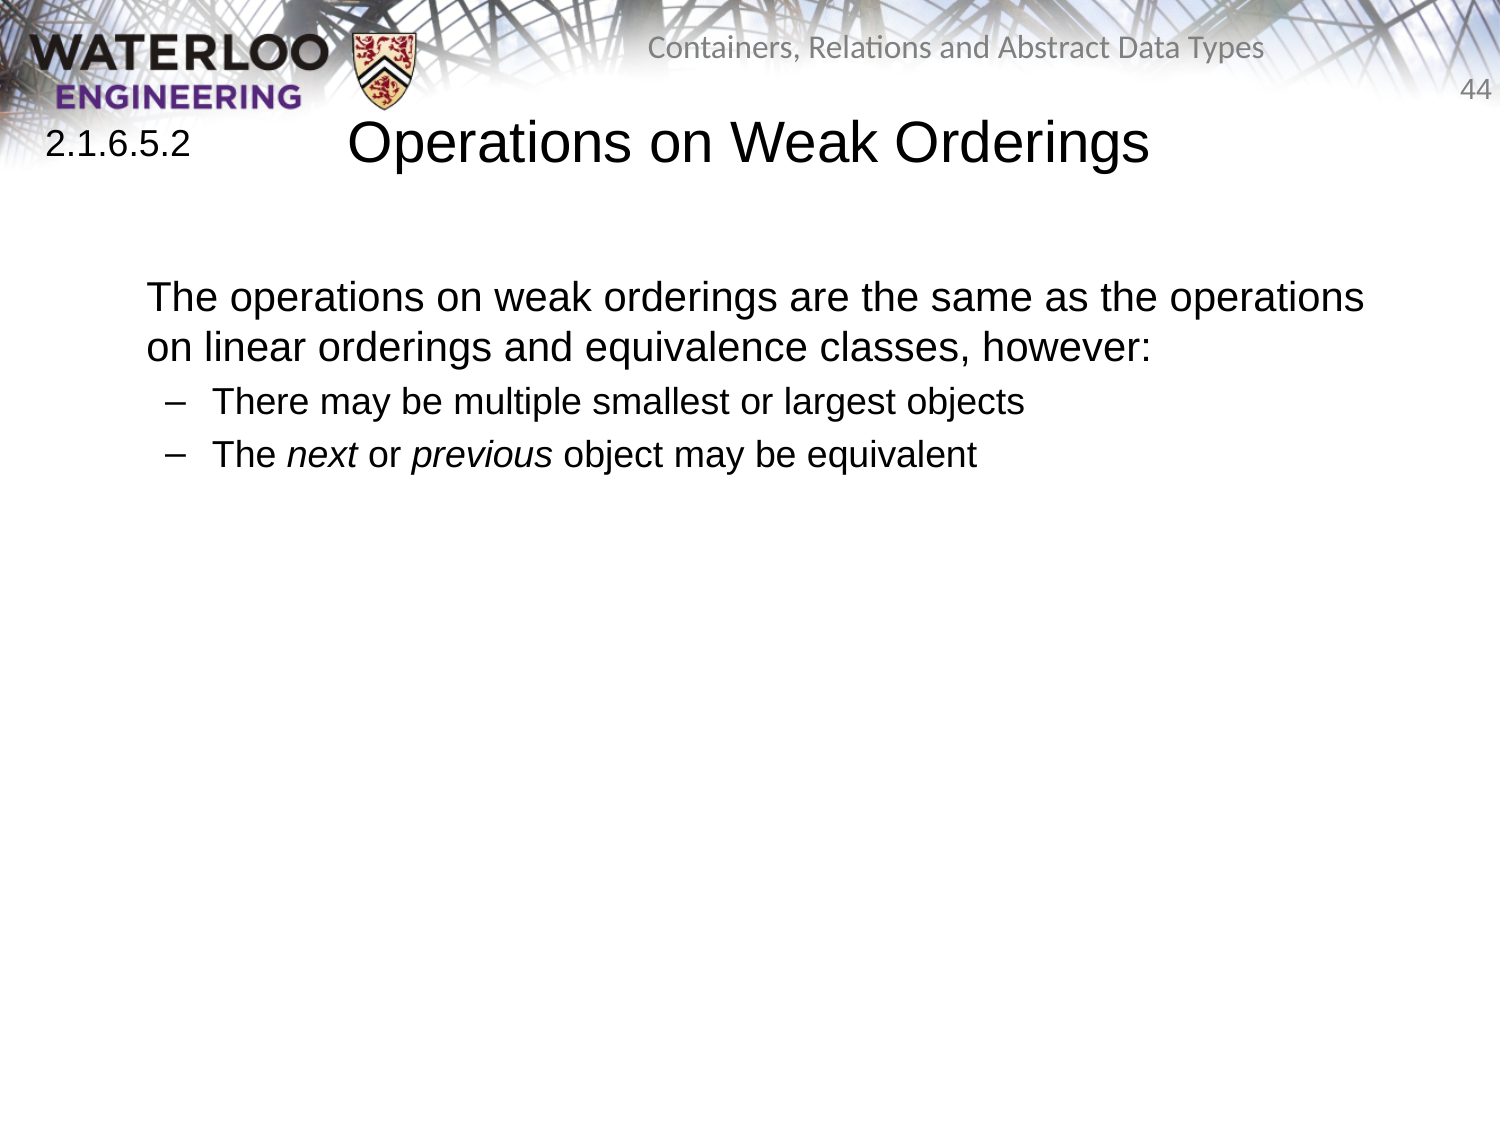

# Operations on Weak Orderings
2.1.6.5.2
	The operations on weak orderings are the same as the operations on linear orderings and equivalence classes, however:
There may be multiple smallest or largest objects
The next or previous object may be equivalent